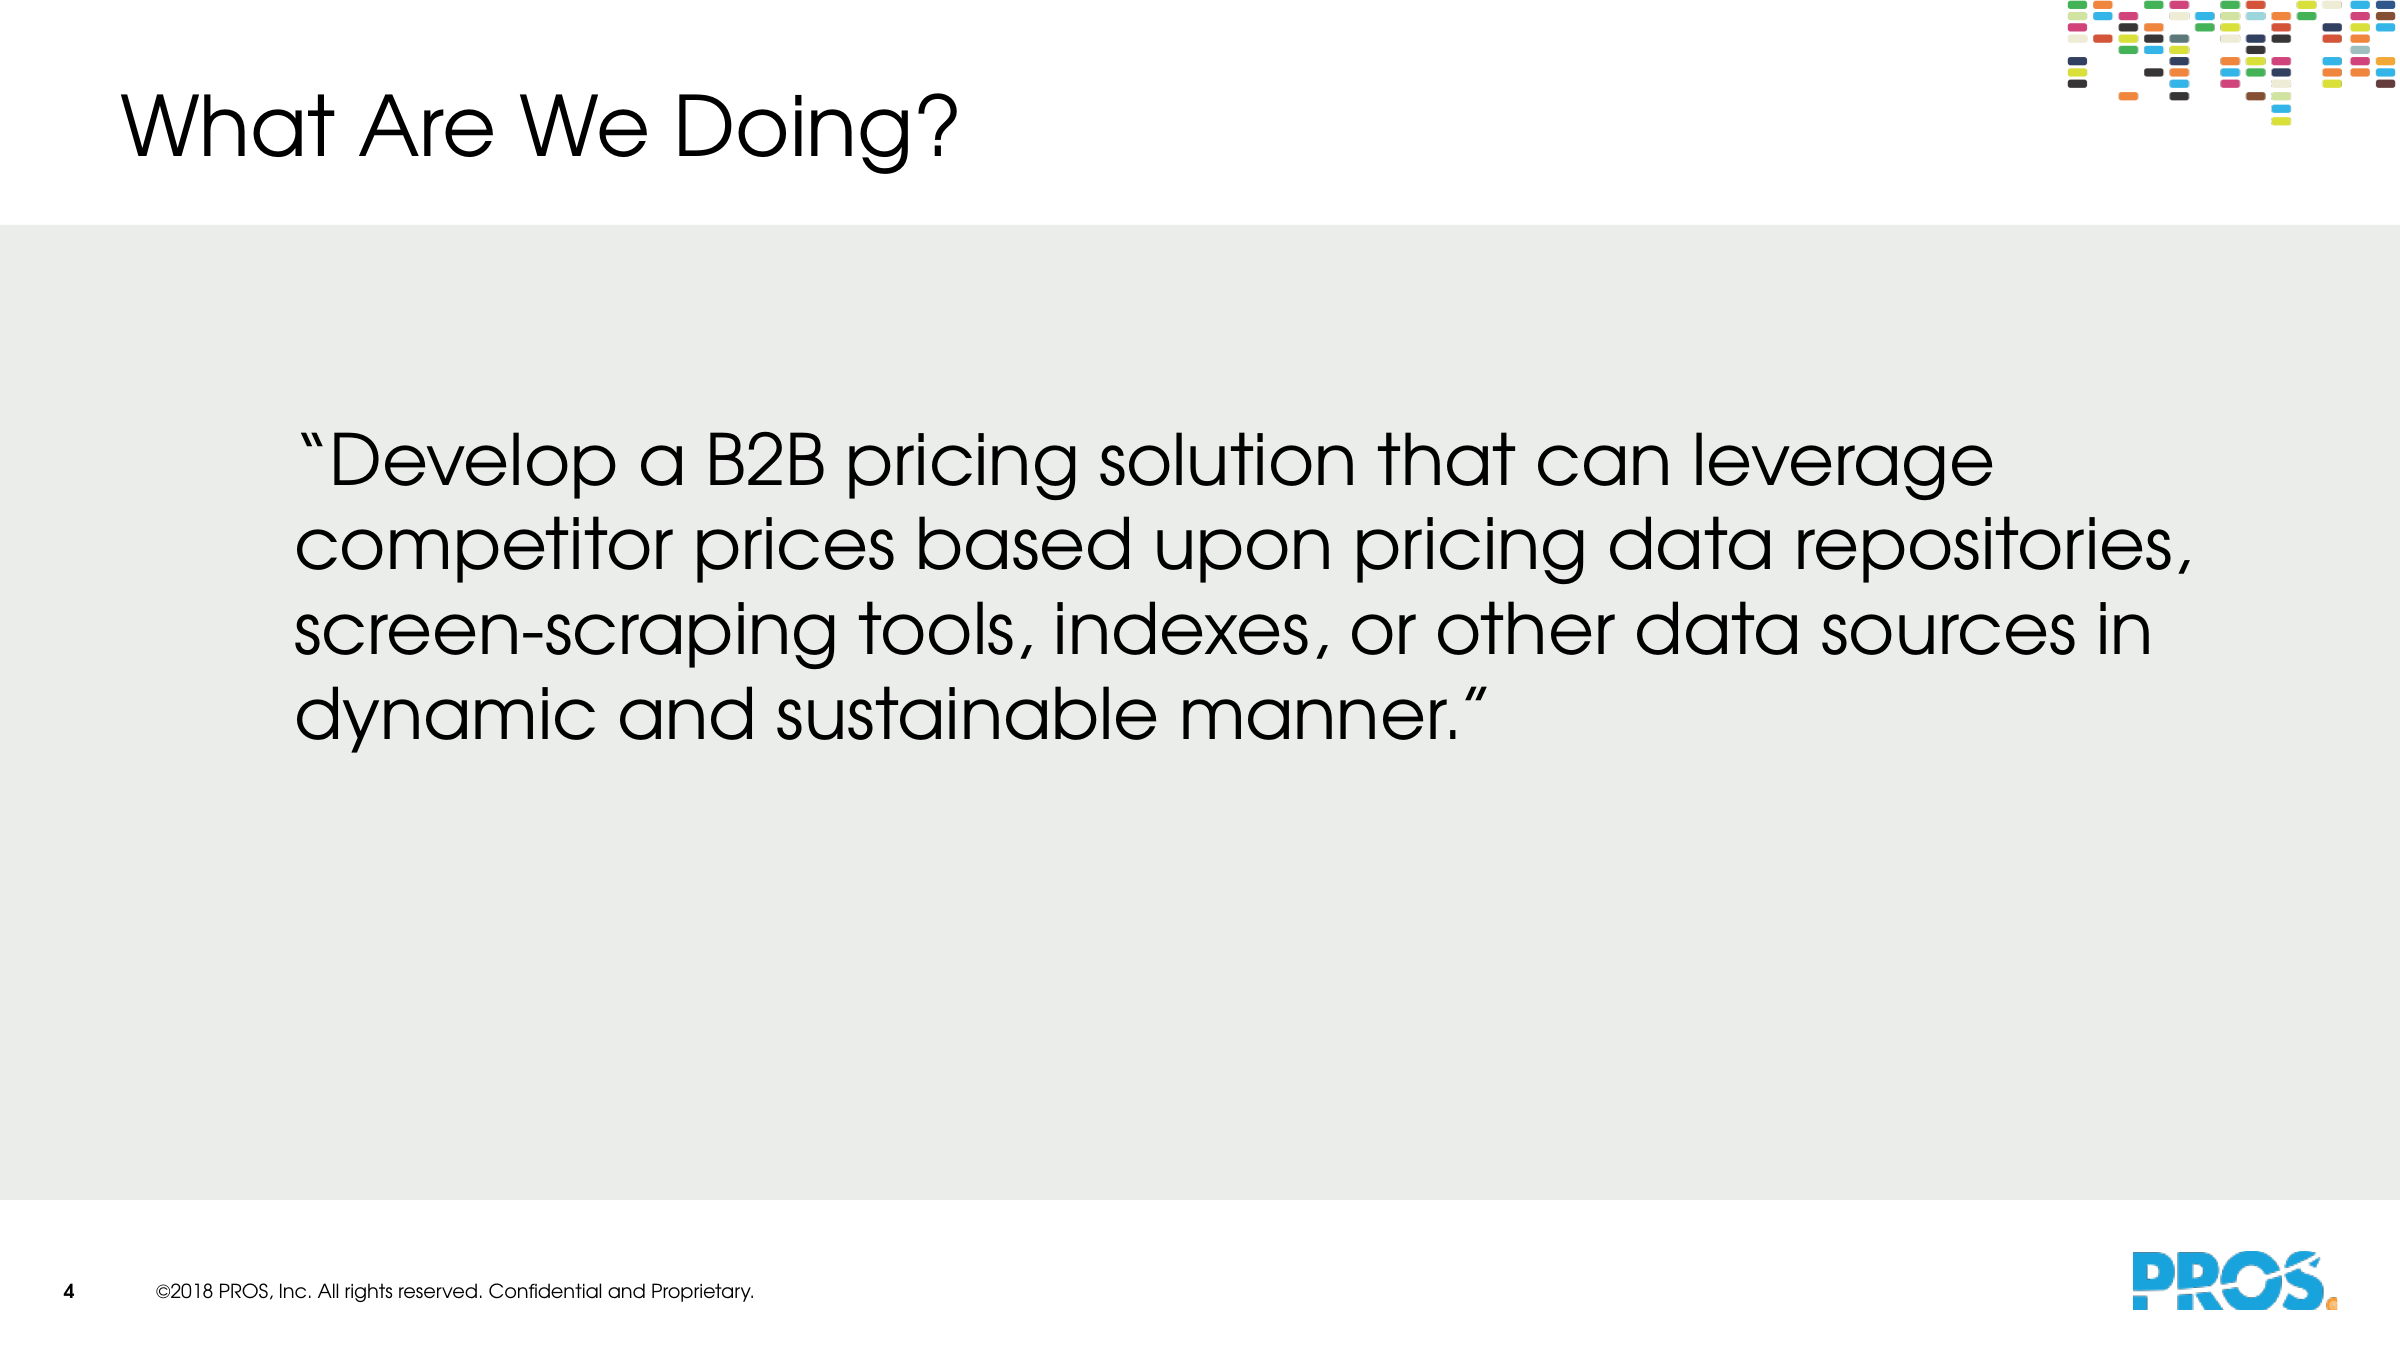

# What Are We Doing?

“Develop a B2B pricing solution that can leverage competitor prices based upon pricing data repositories, screen-scraping tools, indexes, or other data sources in dynamic and sustainable manner.”